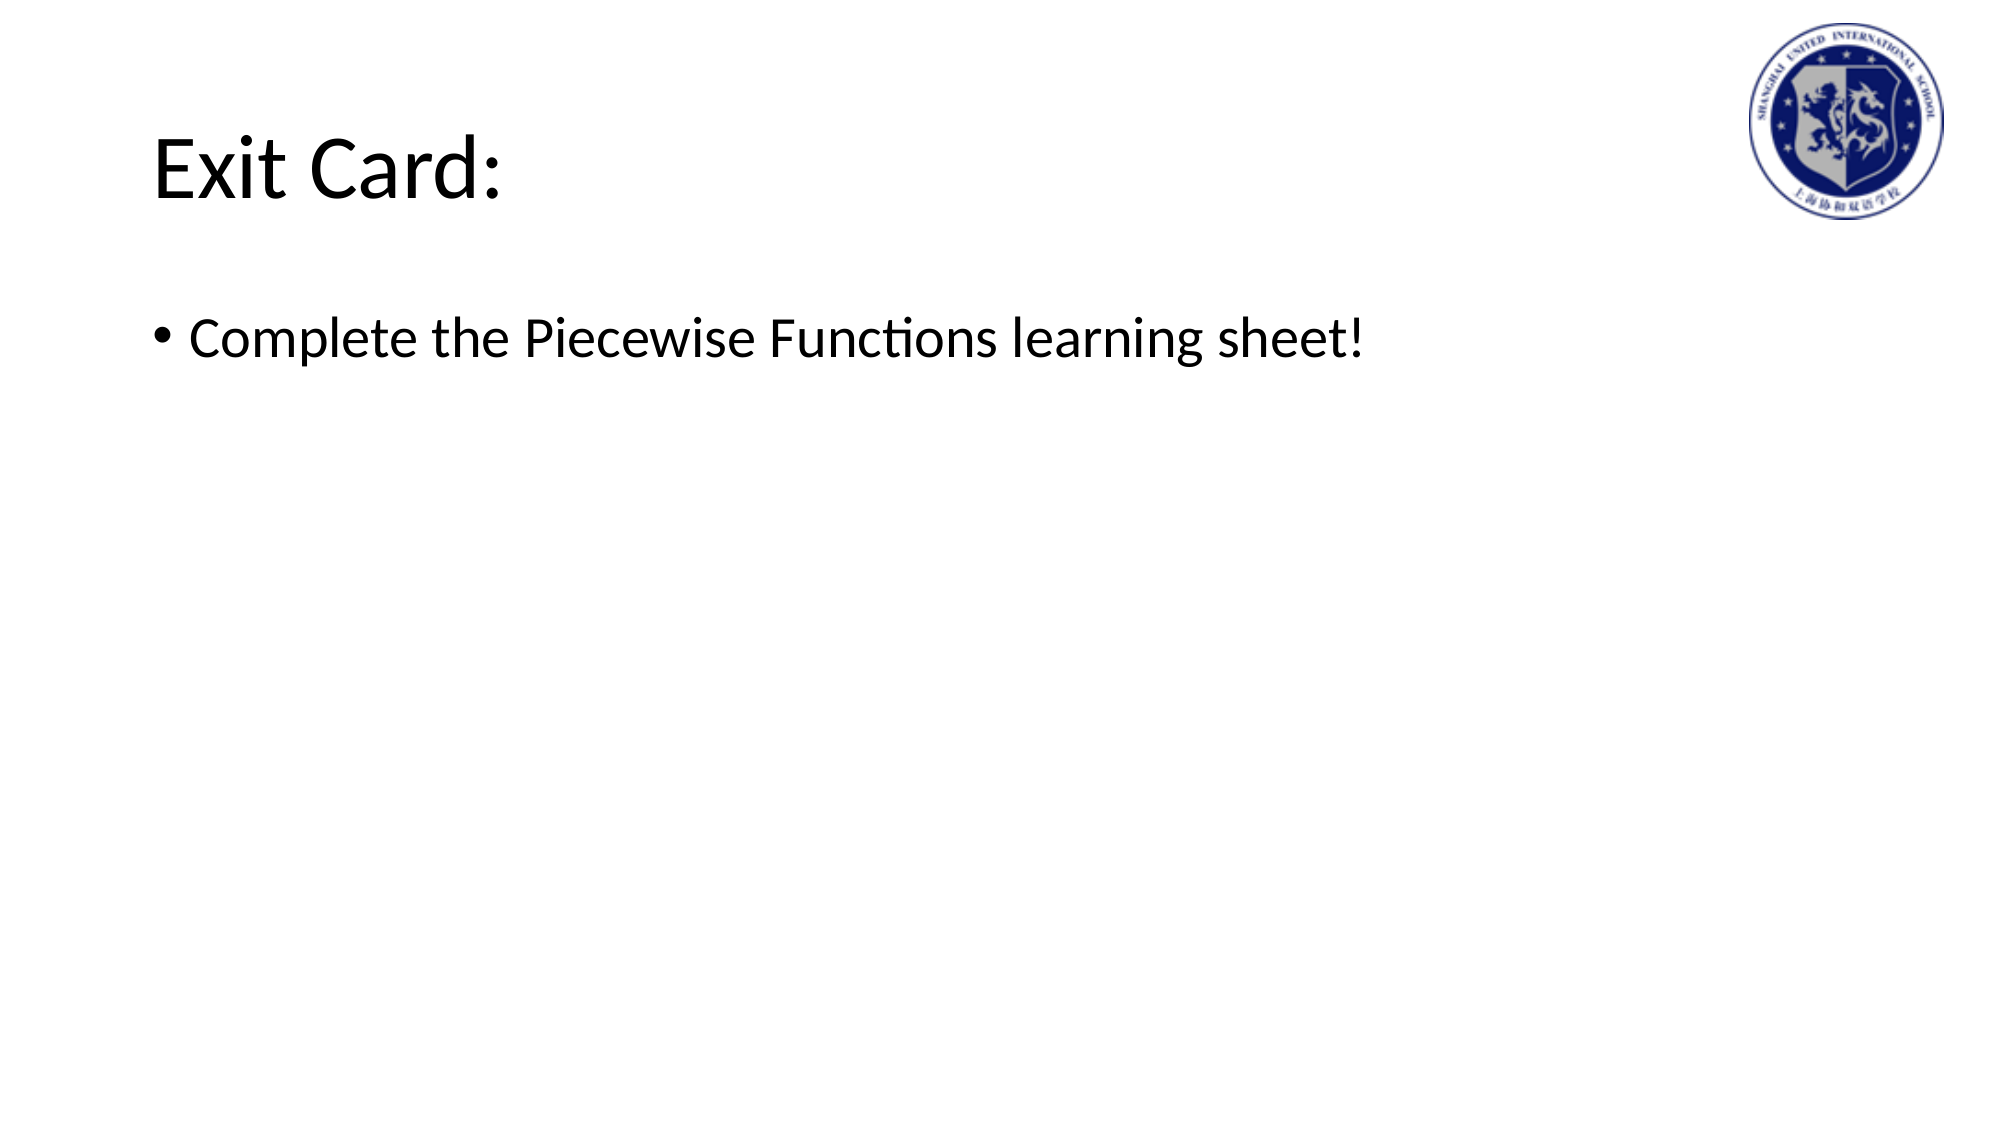

# Exit Card:
Complete the Piecewise Functions learning sheet!